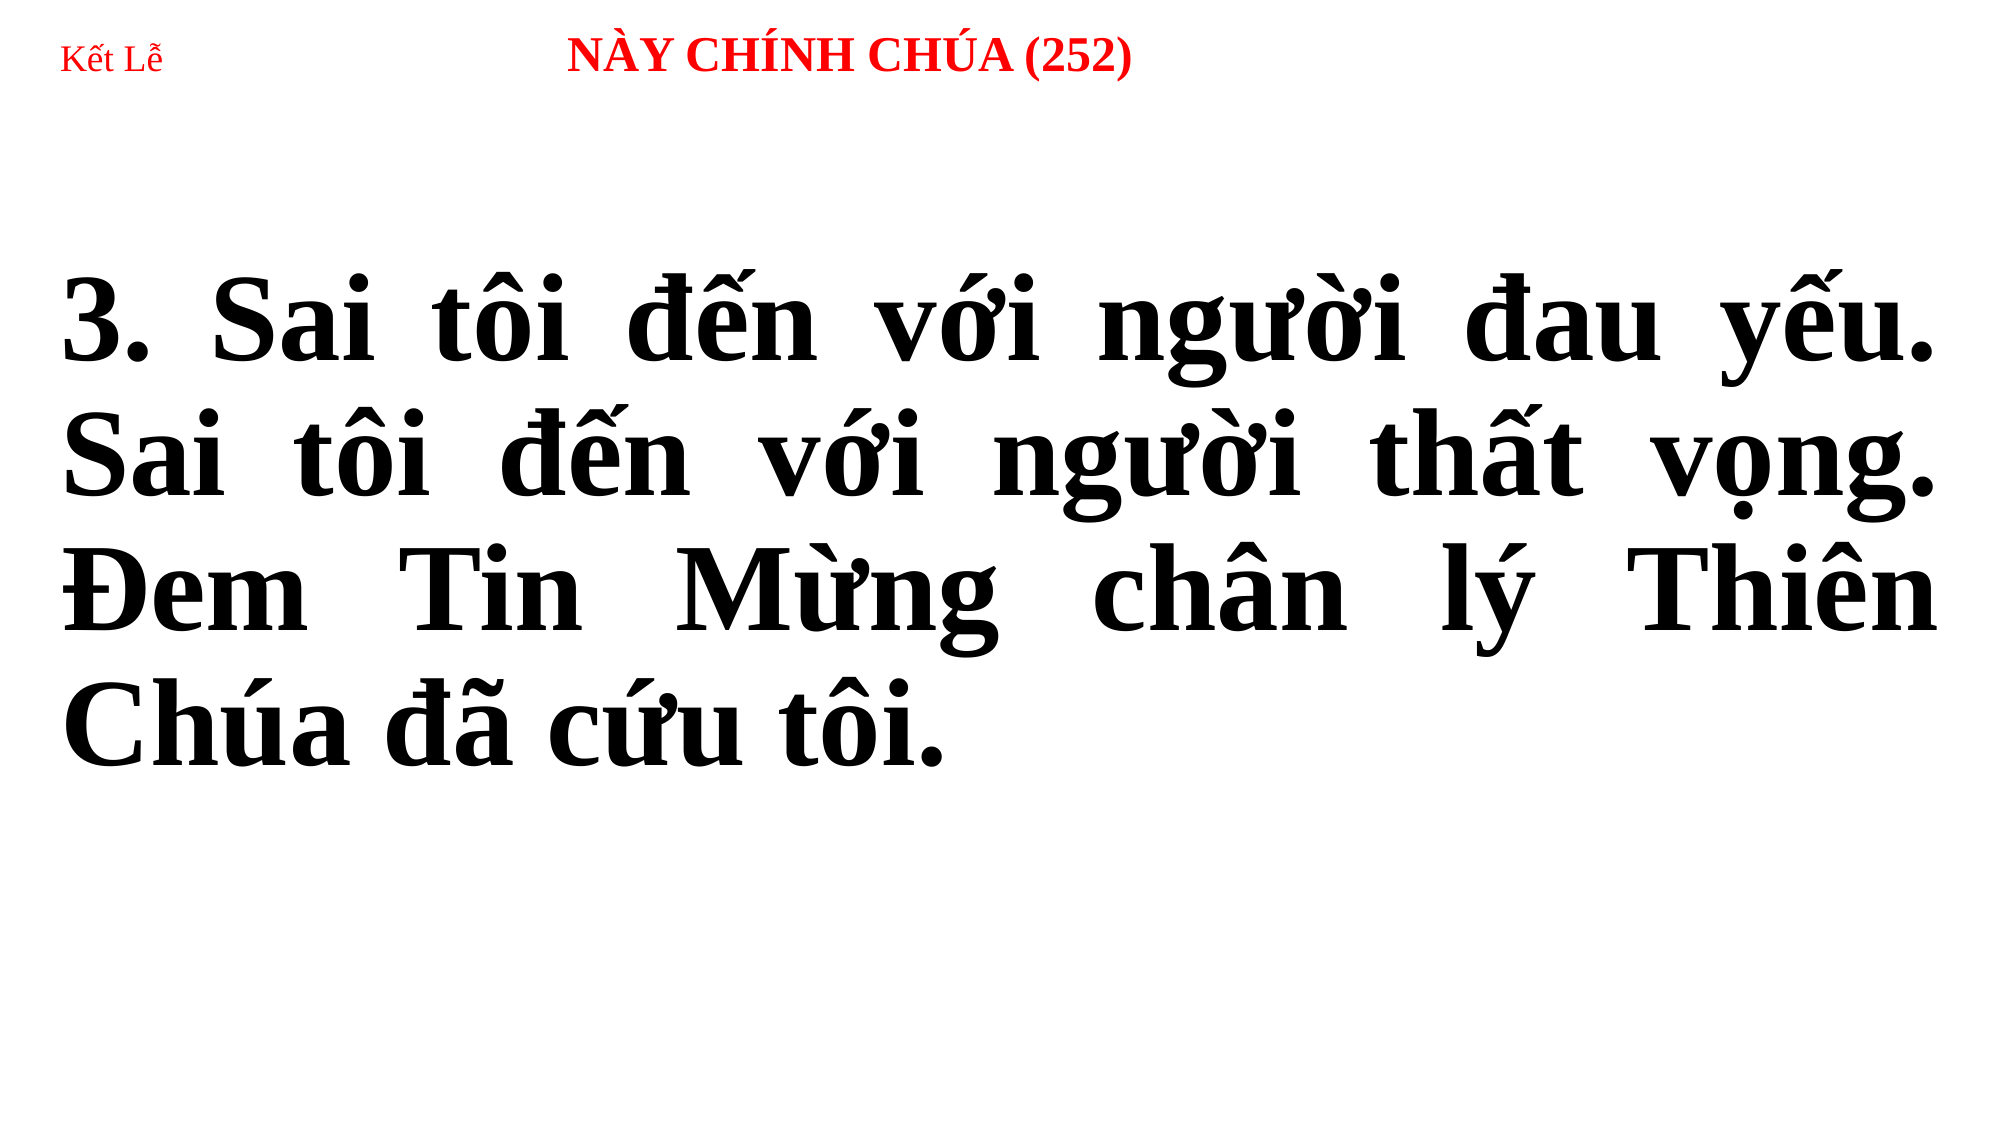

# Kết Lễ                                 	      NÀY CHÍNH CHÚA (252)
3. Sai tôi đến với người đau yếu. Sai tôi đến với người thất vọng. Đem Tin Mừng chân lý Thiên Chúa đã cứu tôi.